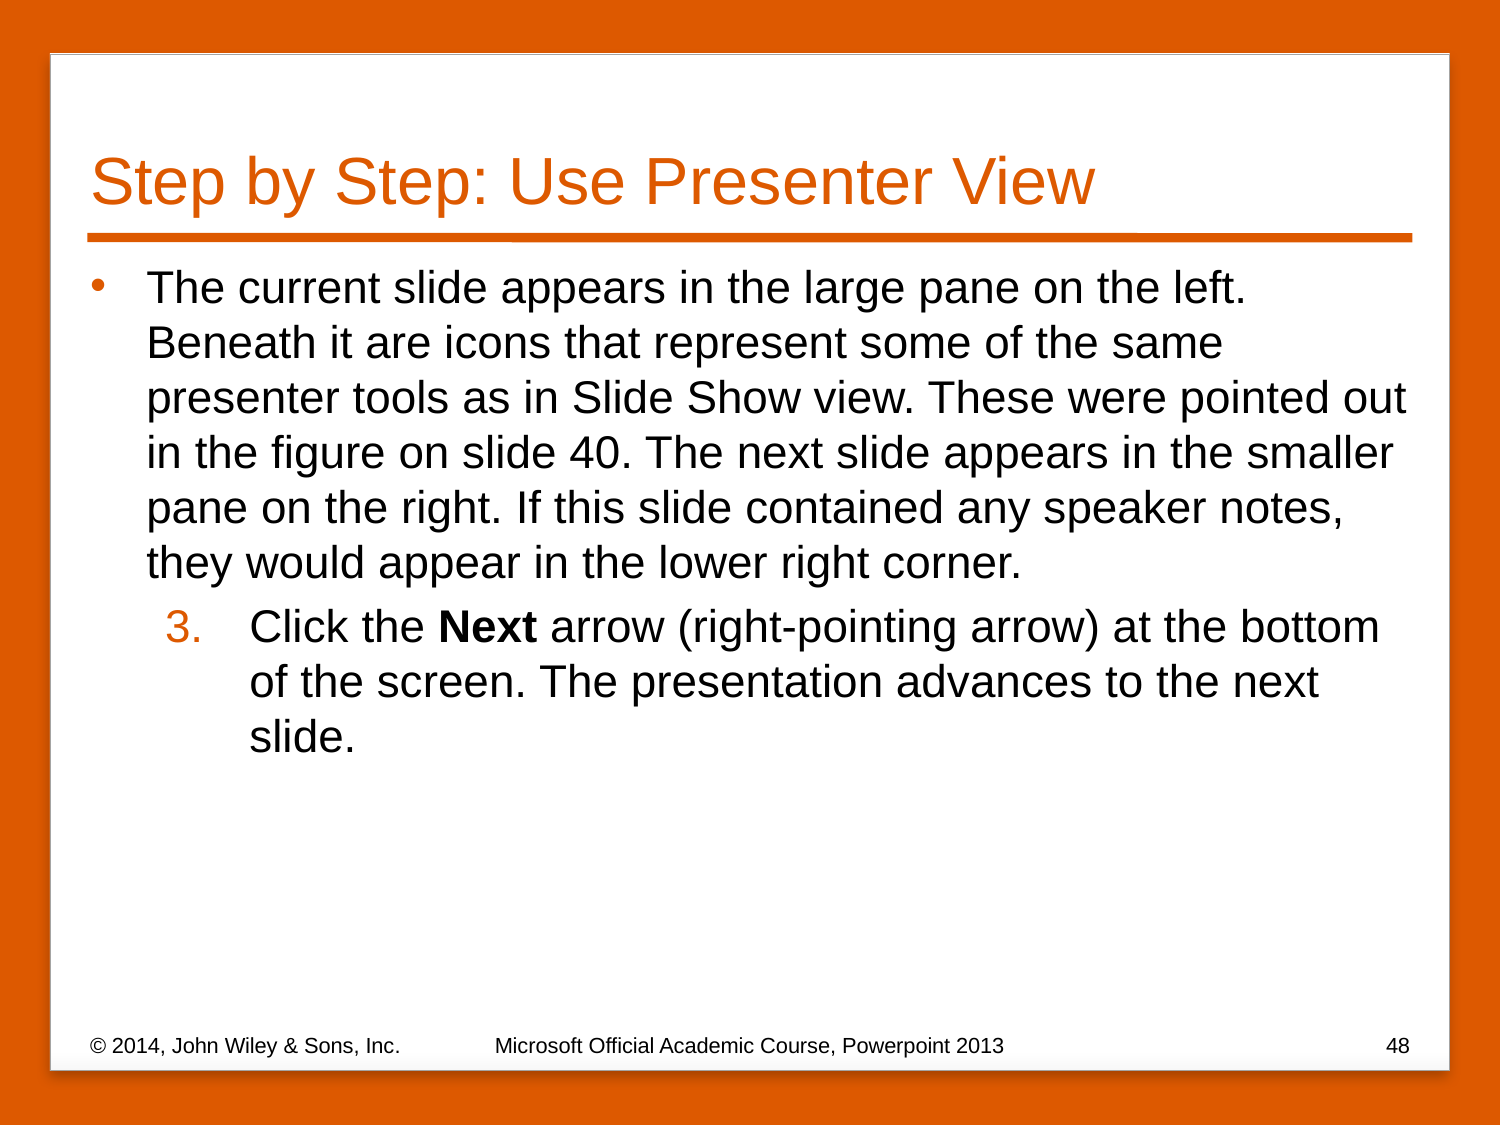

# Step by Step: Use Presenter View
The current slide appears in the large pane on the left. Beneath it are icons that represent some of the same presenter tools as in Slide Show view. These were pointed out in the figure on slide 40. The next slide appears in the smaller pane on the right. If this slide contained any speaker notes, they would appear in the lower right corner.
Click the Next arrow (right-pointing arrow) at the bottom of the screen. The presentation advances to the next slide.
© 2014, John Wiley & Sons, Inc.
Microsoft Official Academic Course, Powerpoint 2013
48